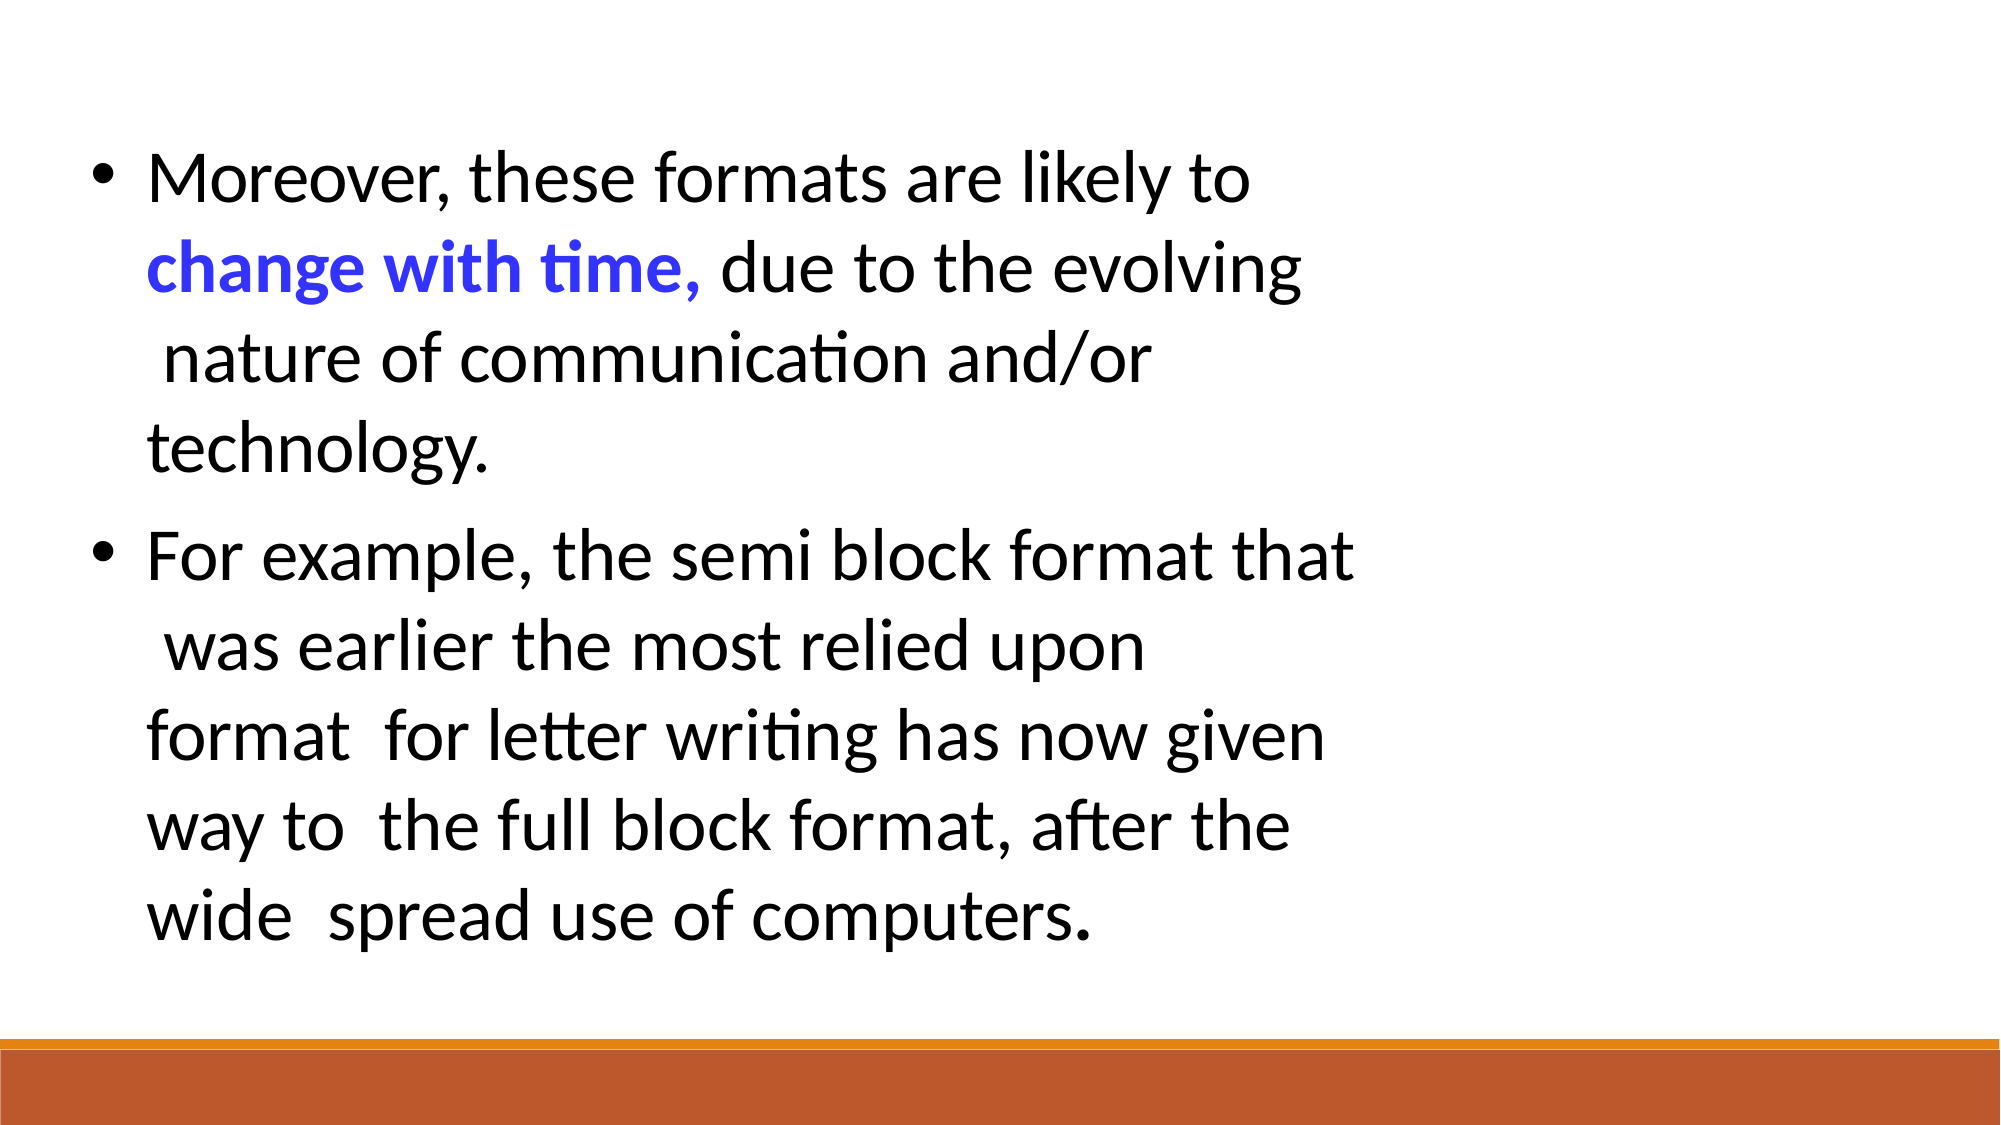

Moreover, these formats are likely to  change with time, due to the evolving  nature of communication and/or  technology.
For example, the semi block format that  was earlier the most relied upon format  for letter writing has now given way to  the full block format, after the wide  spread use of computers.